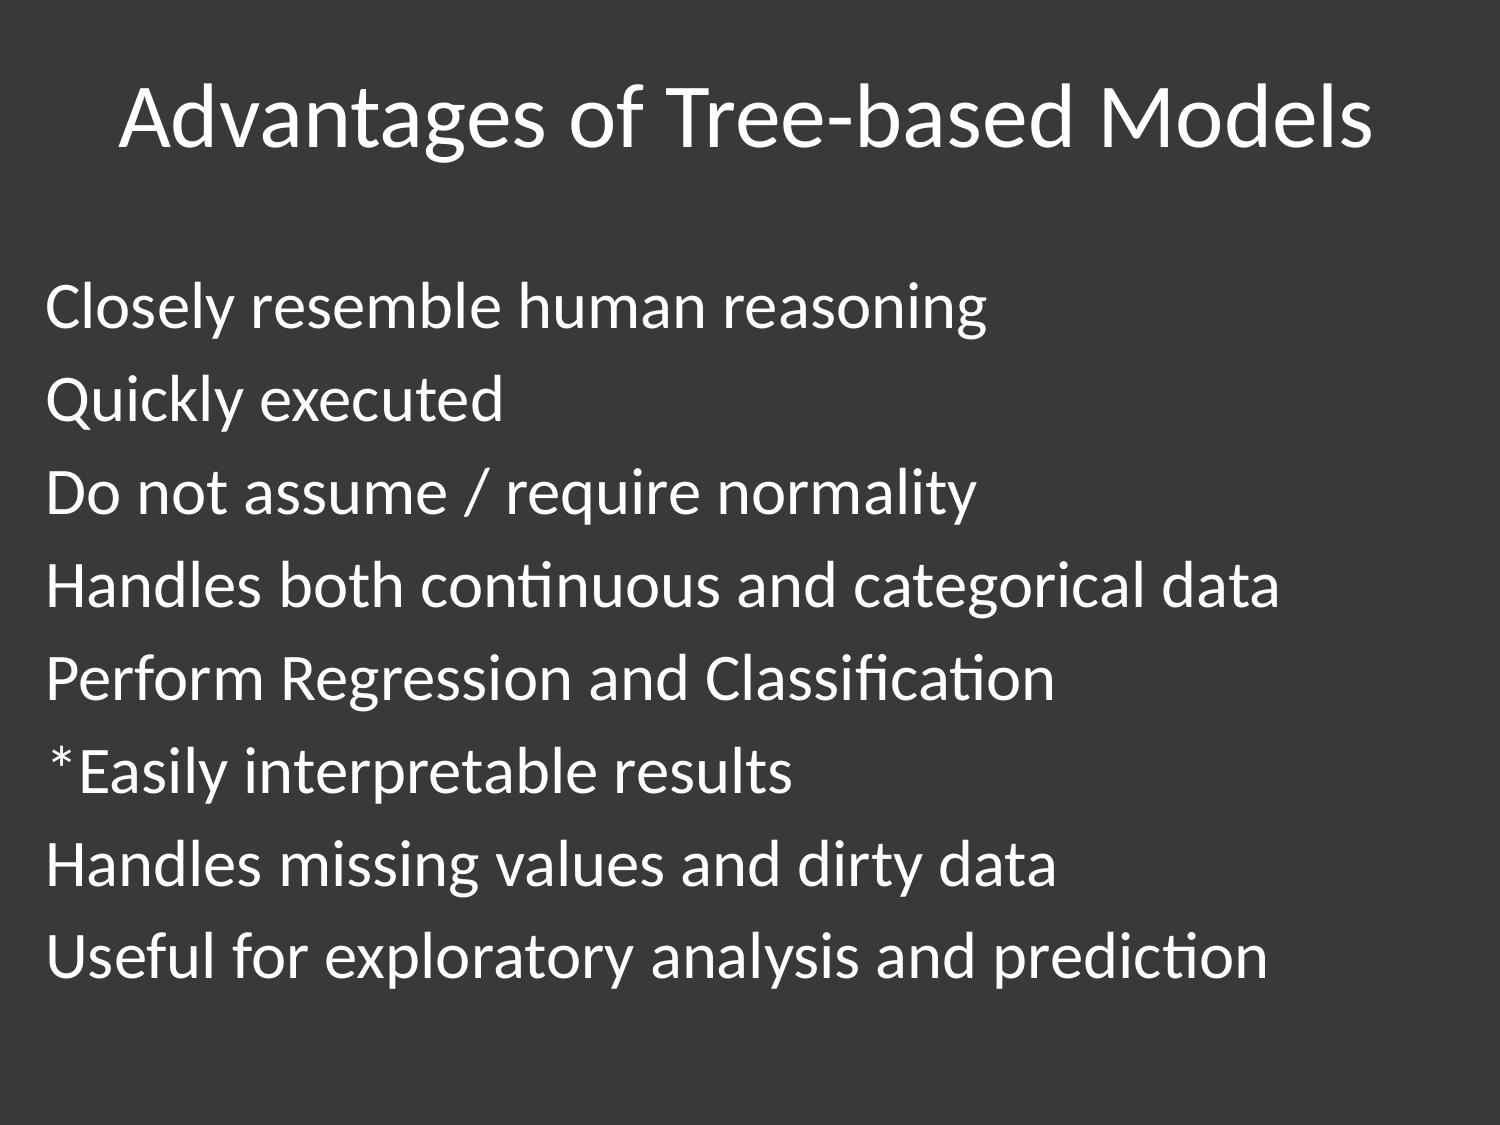

# Advantages of Tree-based Models
Closely resemble human reasoning
Quickly executed
Do not assume / require normality
Handles both continuous and categorical data
Perform Regression and Classification
*Easily interpretable results
Handles missing values and dirty data
Useful for exploratory analysis and prediction